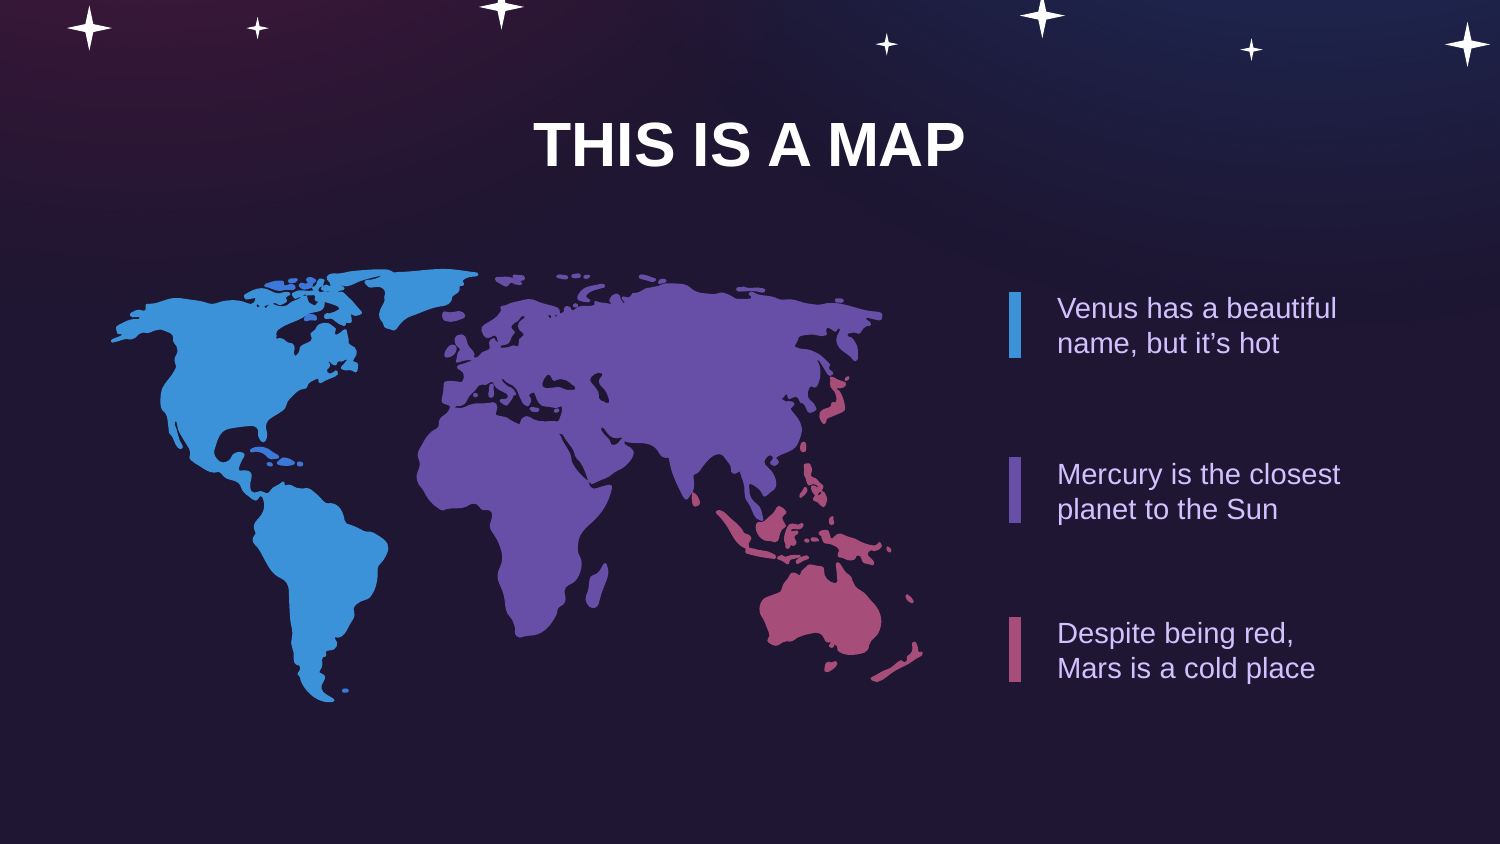

# THIS IS A MAP

Venus has a beautiful name, but it’s hot

Mercury is the closest planet to the Sun

Despite being red, Mars is a cold place